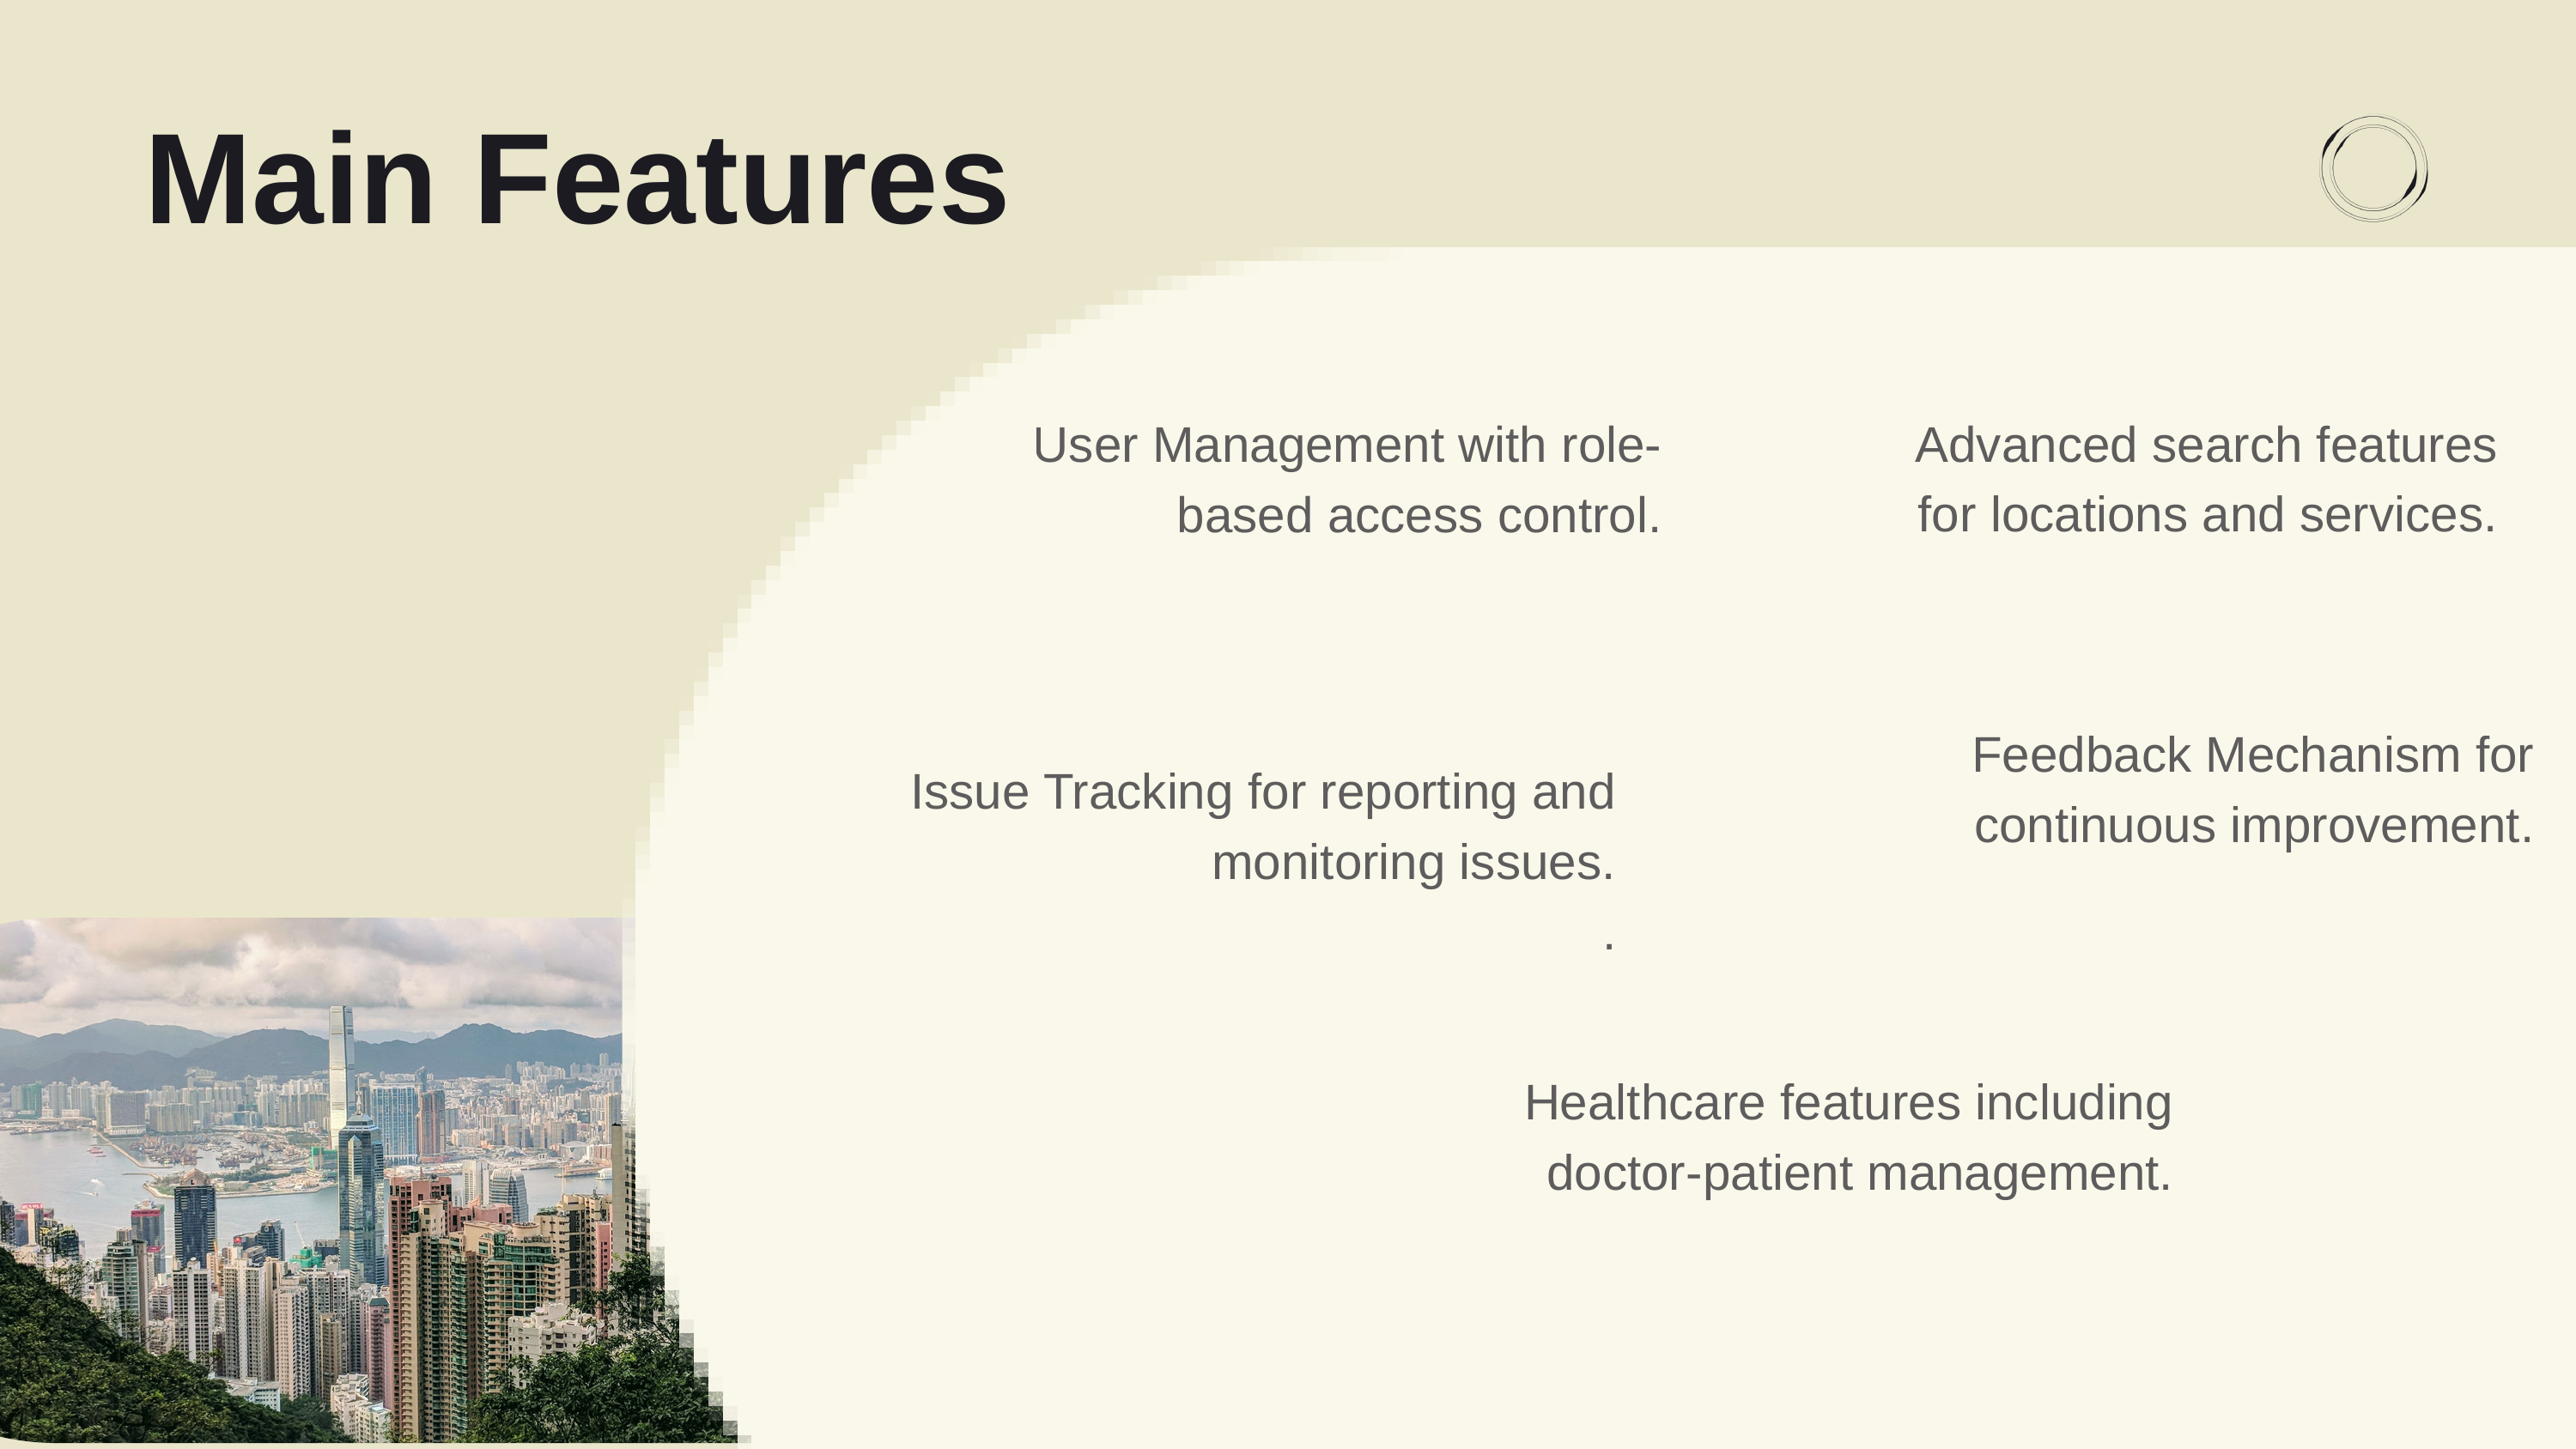

Main Features

User Management with role-based access control.

Advanced search features for locations and services.
Feedback Mechanism for continuous improvement.

Issue Tracking for reporting and monitoring issues.
.

Healthcare features including doctor-patient management.